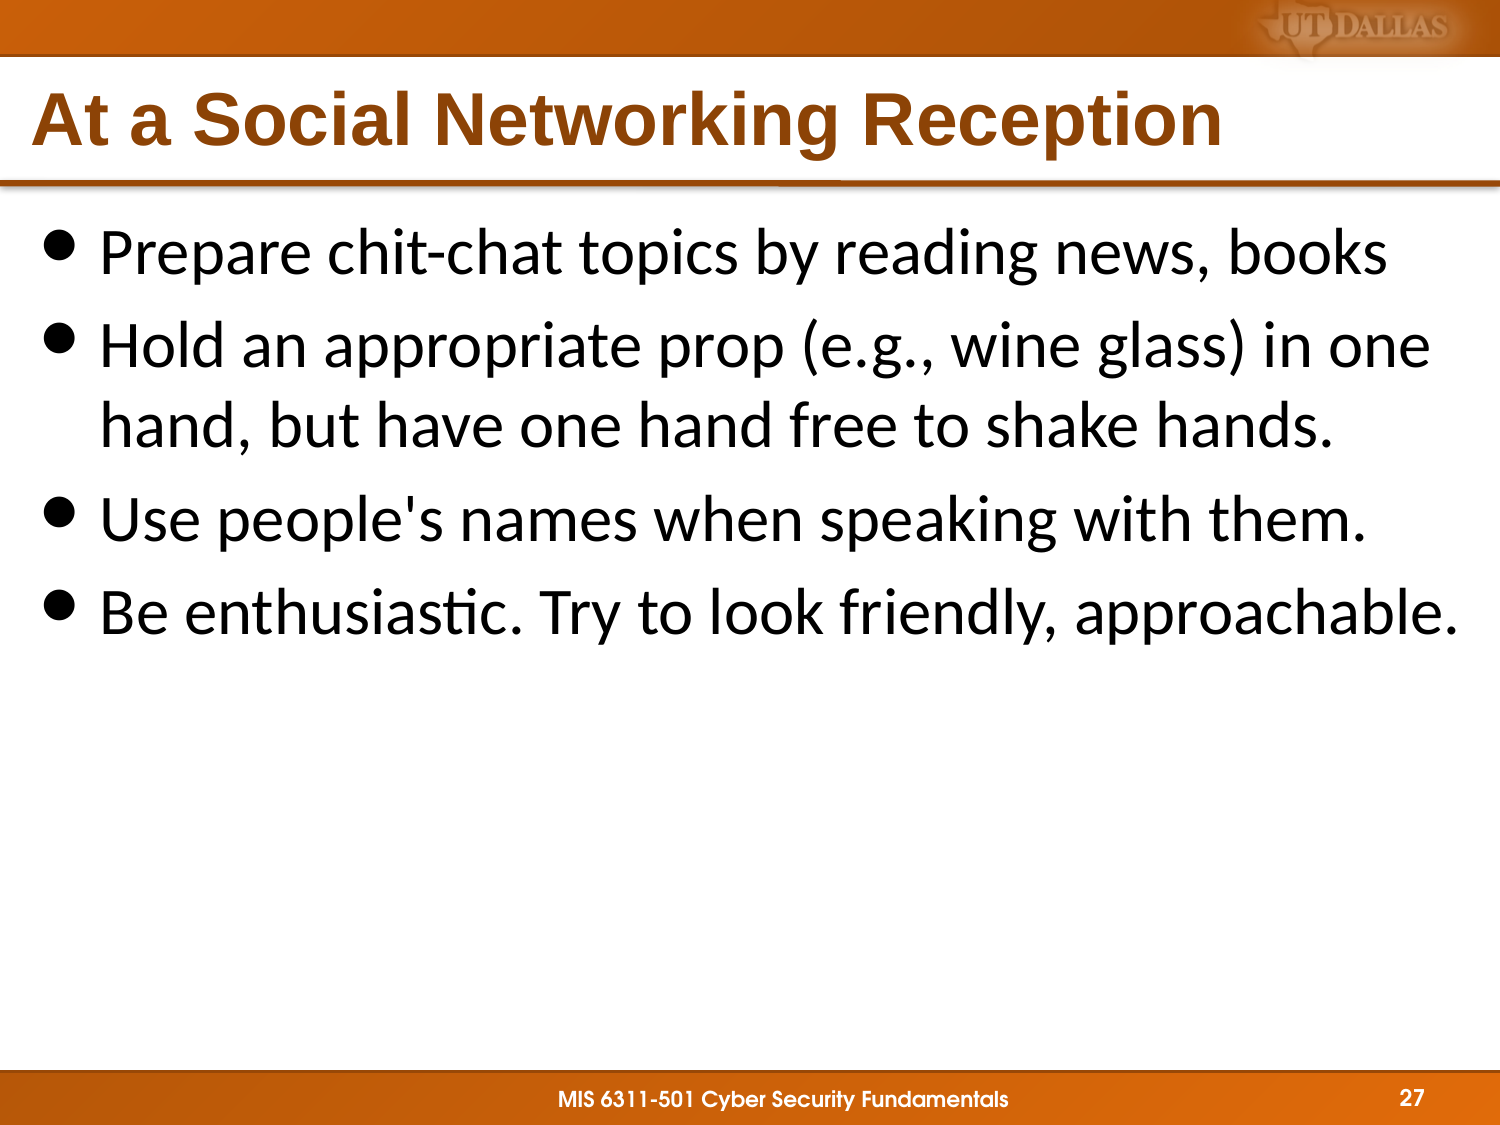

# At a Social Networking Reception
Prepare chit-chat topics by reading news, books
Hold an appropriate prop (e.g., wine glass) in one hand, but have one hand free to shake hands.
Use people's names when speaking with them.
Be enthusiastic. Try to look friendly, approachable.
27